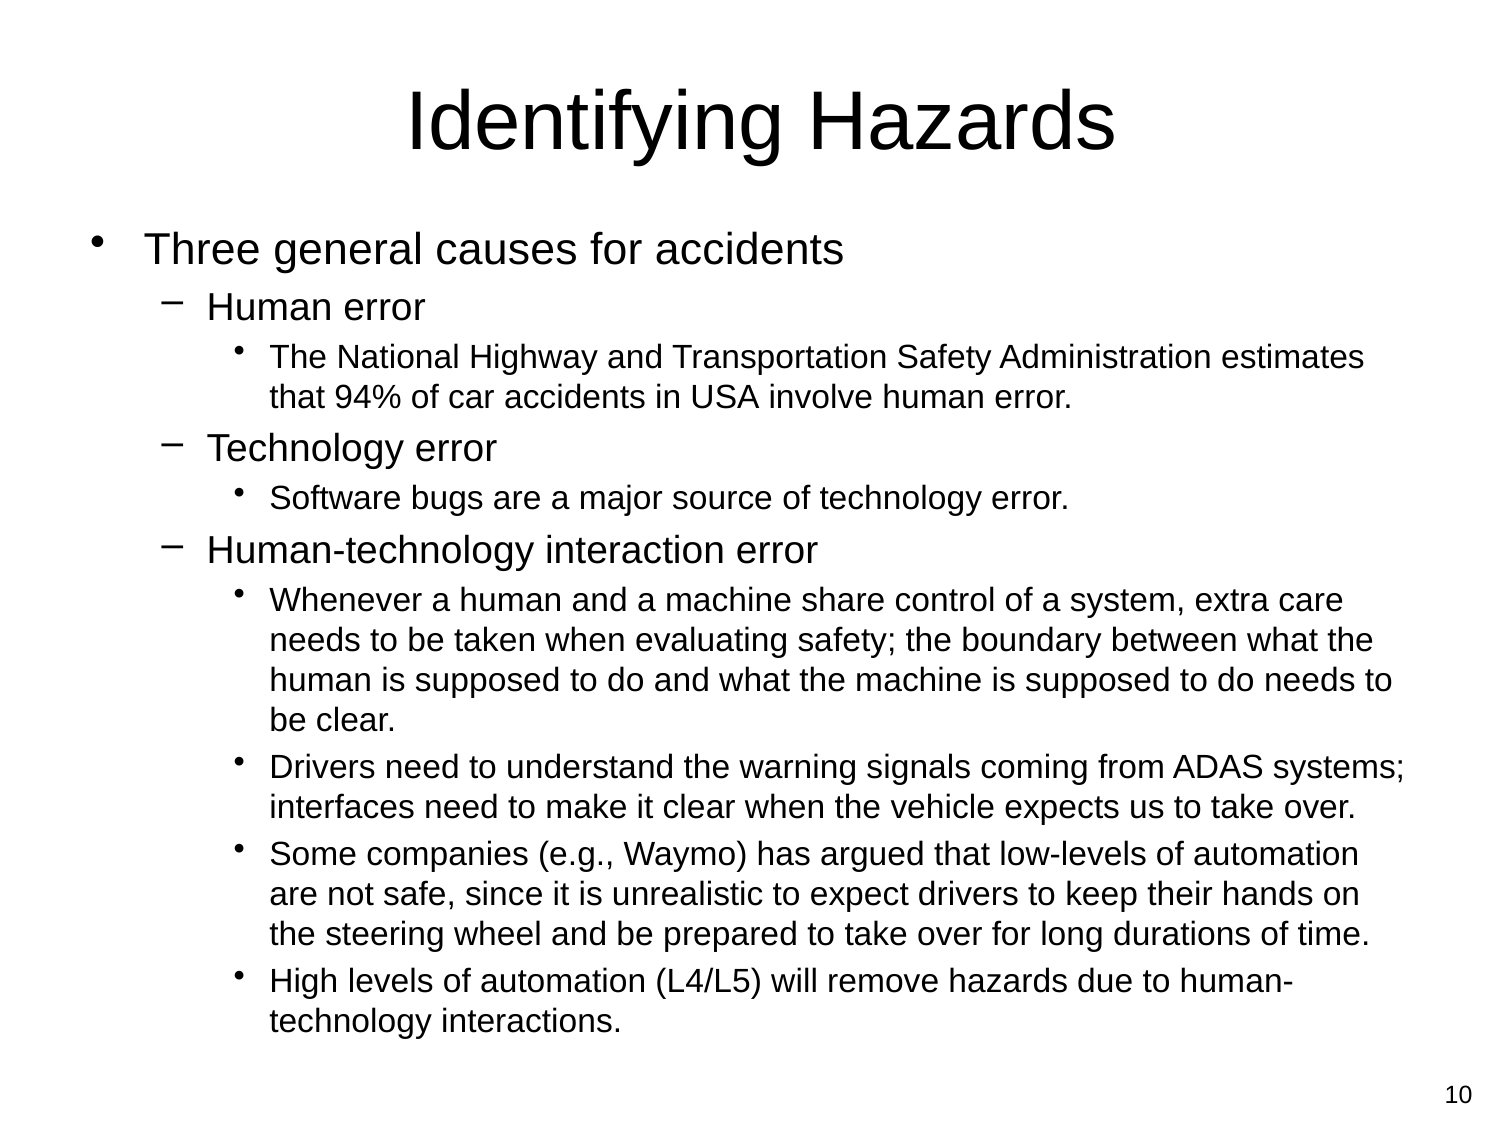

# Identifying Hazards
Three general causes for accidents
Human error
The National Highway and Transportation Safety Administration estimates that 94% of car accidents in USA involve human error.
Technology error
Software bugs are a major source of technology error.
Human-technology interaction error
Whenever a human and a machine share control of a system, extra care needs to be taken when evaluating safety; the boundary between what the human is supposed to do and what the machine is supposed to do needs to be clear.
Drivers need to understand the warning signals coming from ADAS systems; interfaces need to make it clear when the vehicle expects us to take over.
Some companies (e.g., Waymo) has argued that low-levels of automation are not safe, since it is unrealistic to expect drivers to keep their hands on the steering wheel and be prepared to take over for long durations of time.
High levels of automation (L4/L5) will remove hazards due to human-technology interactions.

10